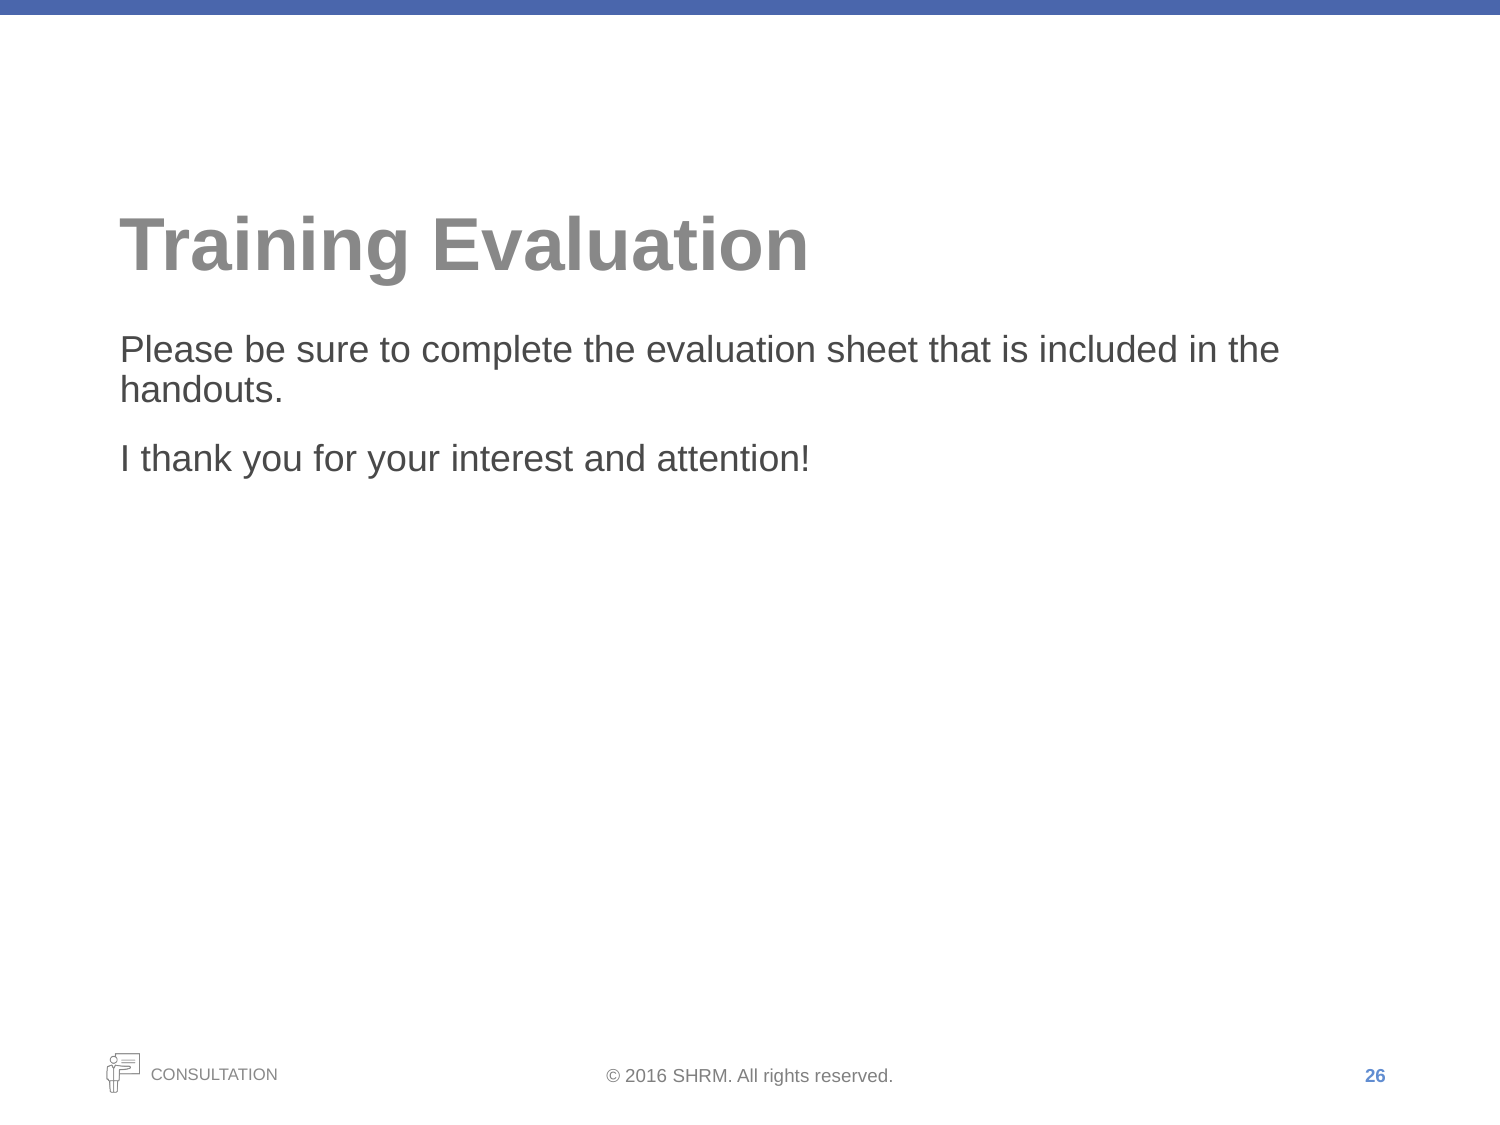

# Training Evaluation
Please be sure to complete the evaluation sheet that is included in the handouts.
I thank you for your interest and attention!
26